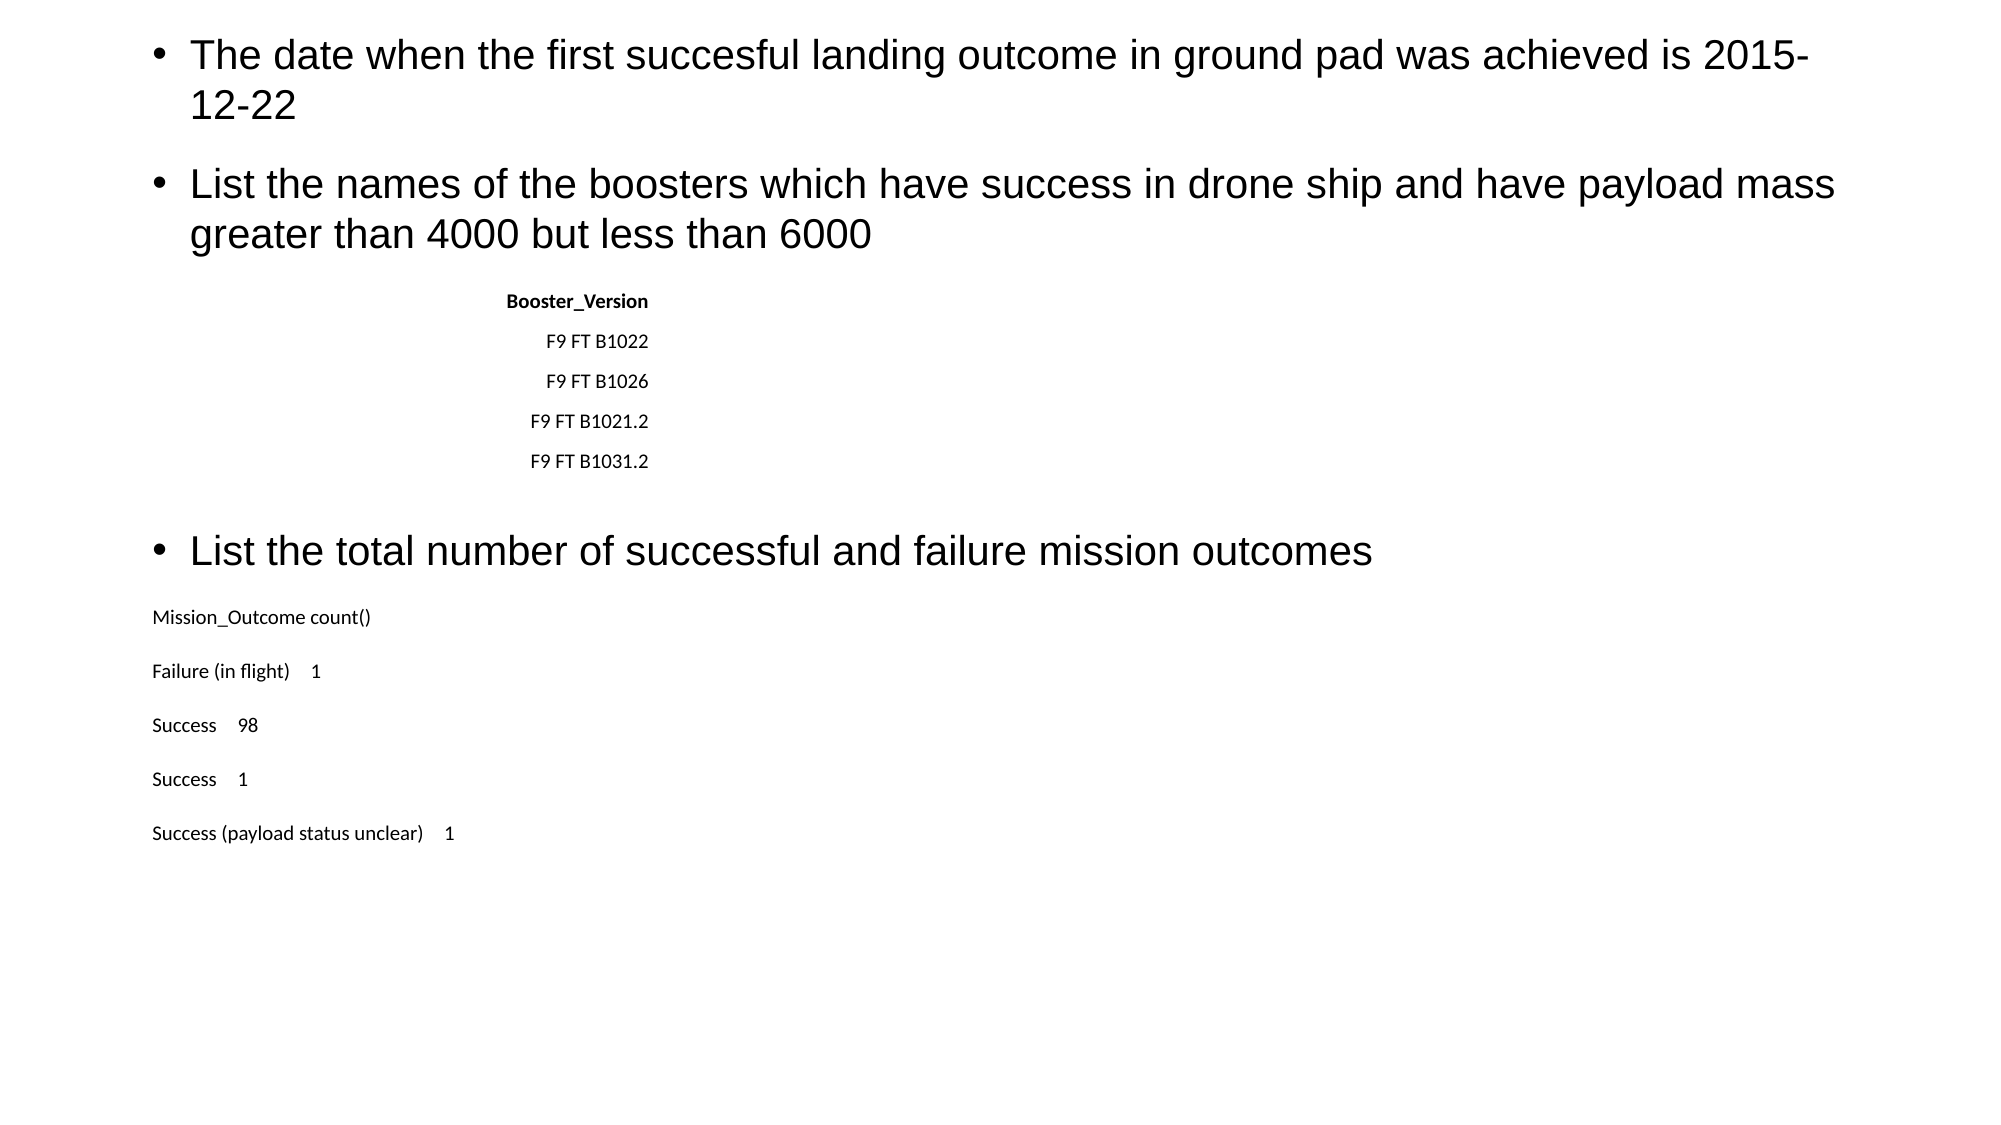

The date when the first succesful landing outcome in ground pad was achieved is 2015-12-22
List the names of the boosters which have success in drone ship and have payload mass greater than 4000 but less than 6000

List the total number of successful and failure mission outcomes
Mission_Outcome count()
Failure (in flight) 1
Success 98
Success 1
Success (payload status unclear) 1

| Booster\_Version |
| --- |
| F9 FT B1022 |
| F9 FT B1026 |
| F9 FT B1021.2 |
| F9 FT B1031.2 |